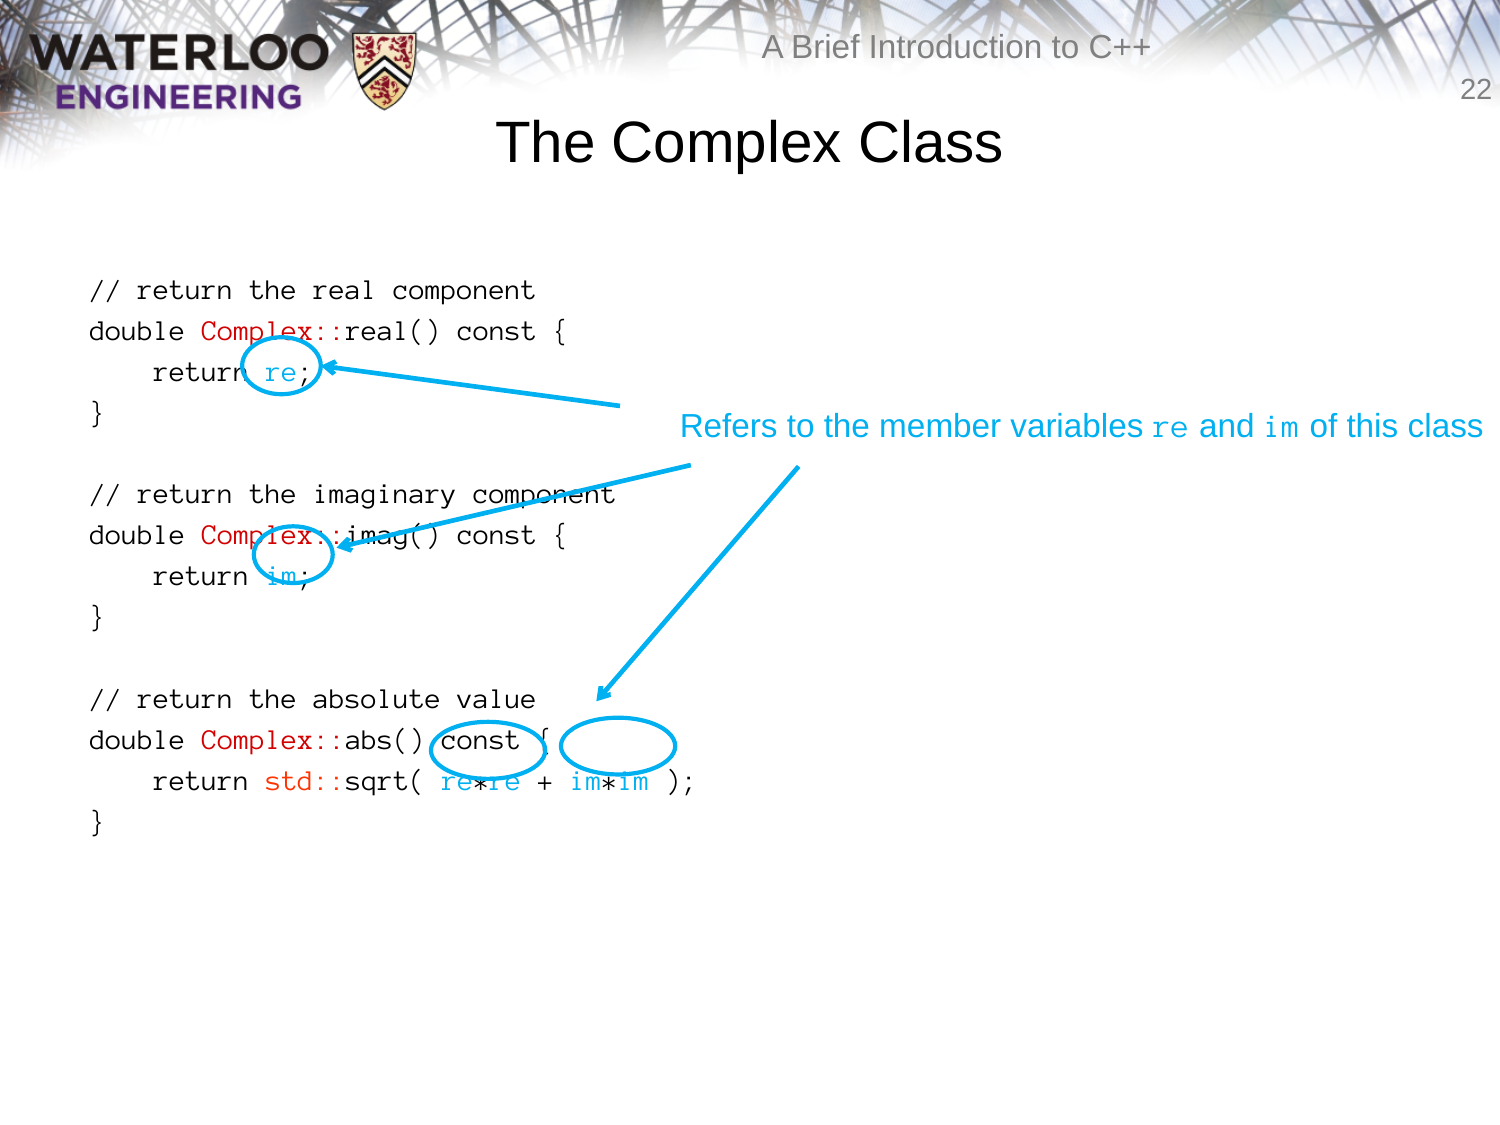

# The Complex Class
// return the real component
double Complex::real() const {
    return re;
}

// return the imaginary component
double Complex::imag() const {
    return im;
}

// return the absolute value
double Complex::abs() const {
    return std::sqrt( re*re + im*im );
}

Refers to the member variables re and im of this class